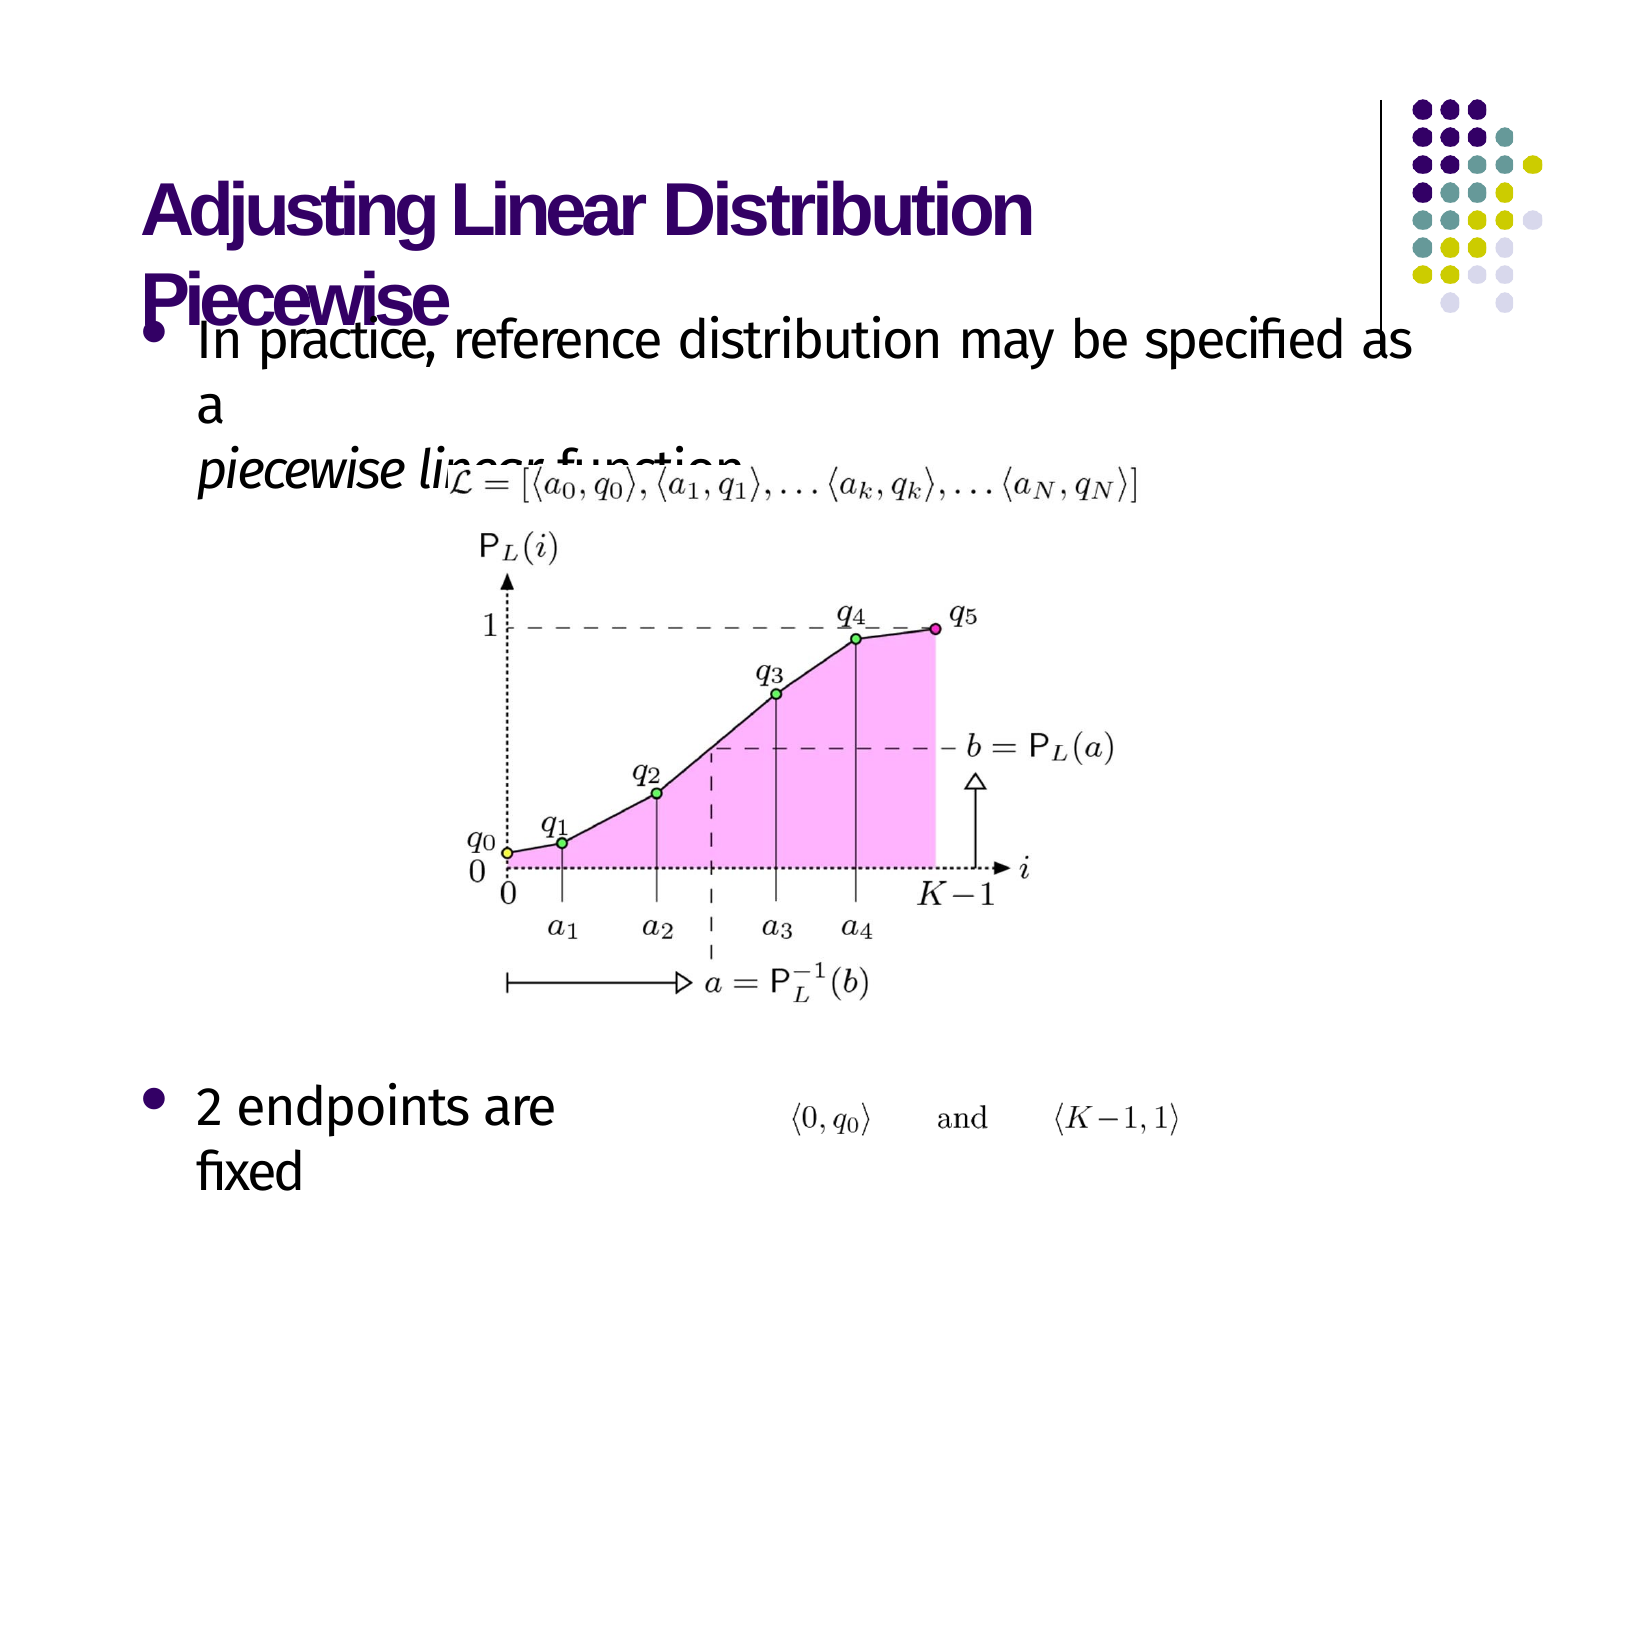

# Adjusting Linear Distribution Piecewise
In practice, reference distribution may be specified as a
piecewise linear function

2 endpoints are fixed